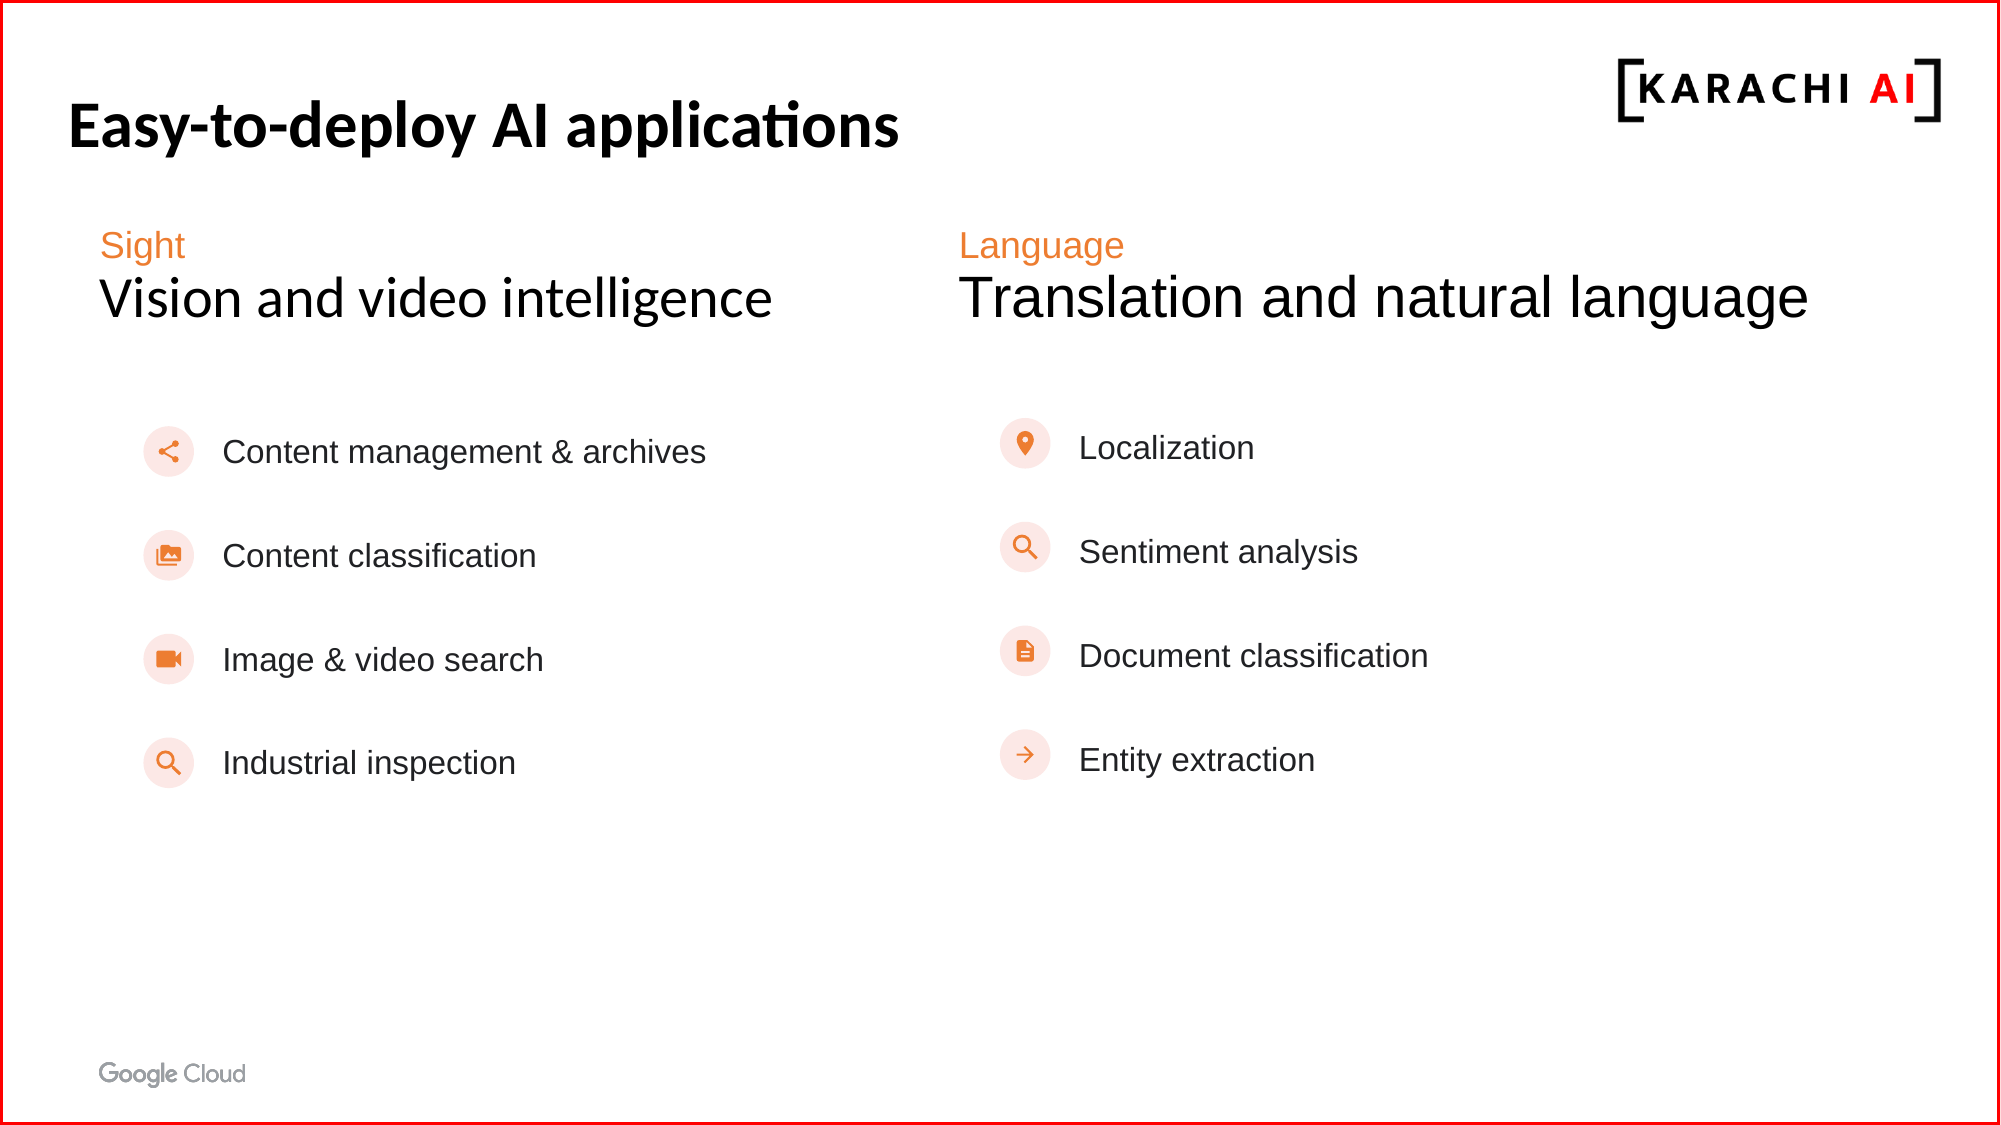

Easy-to-deploy AI applications
Sight
Vision and video intelligence
# Language
Translation and natural language

Localization

Content management & archives

Sentiment analysis

Content classification

Document classification

Image & video search

Entity extraction

Industrial inspection